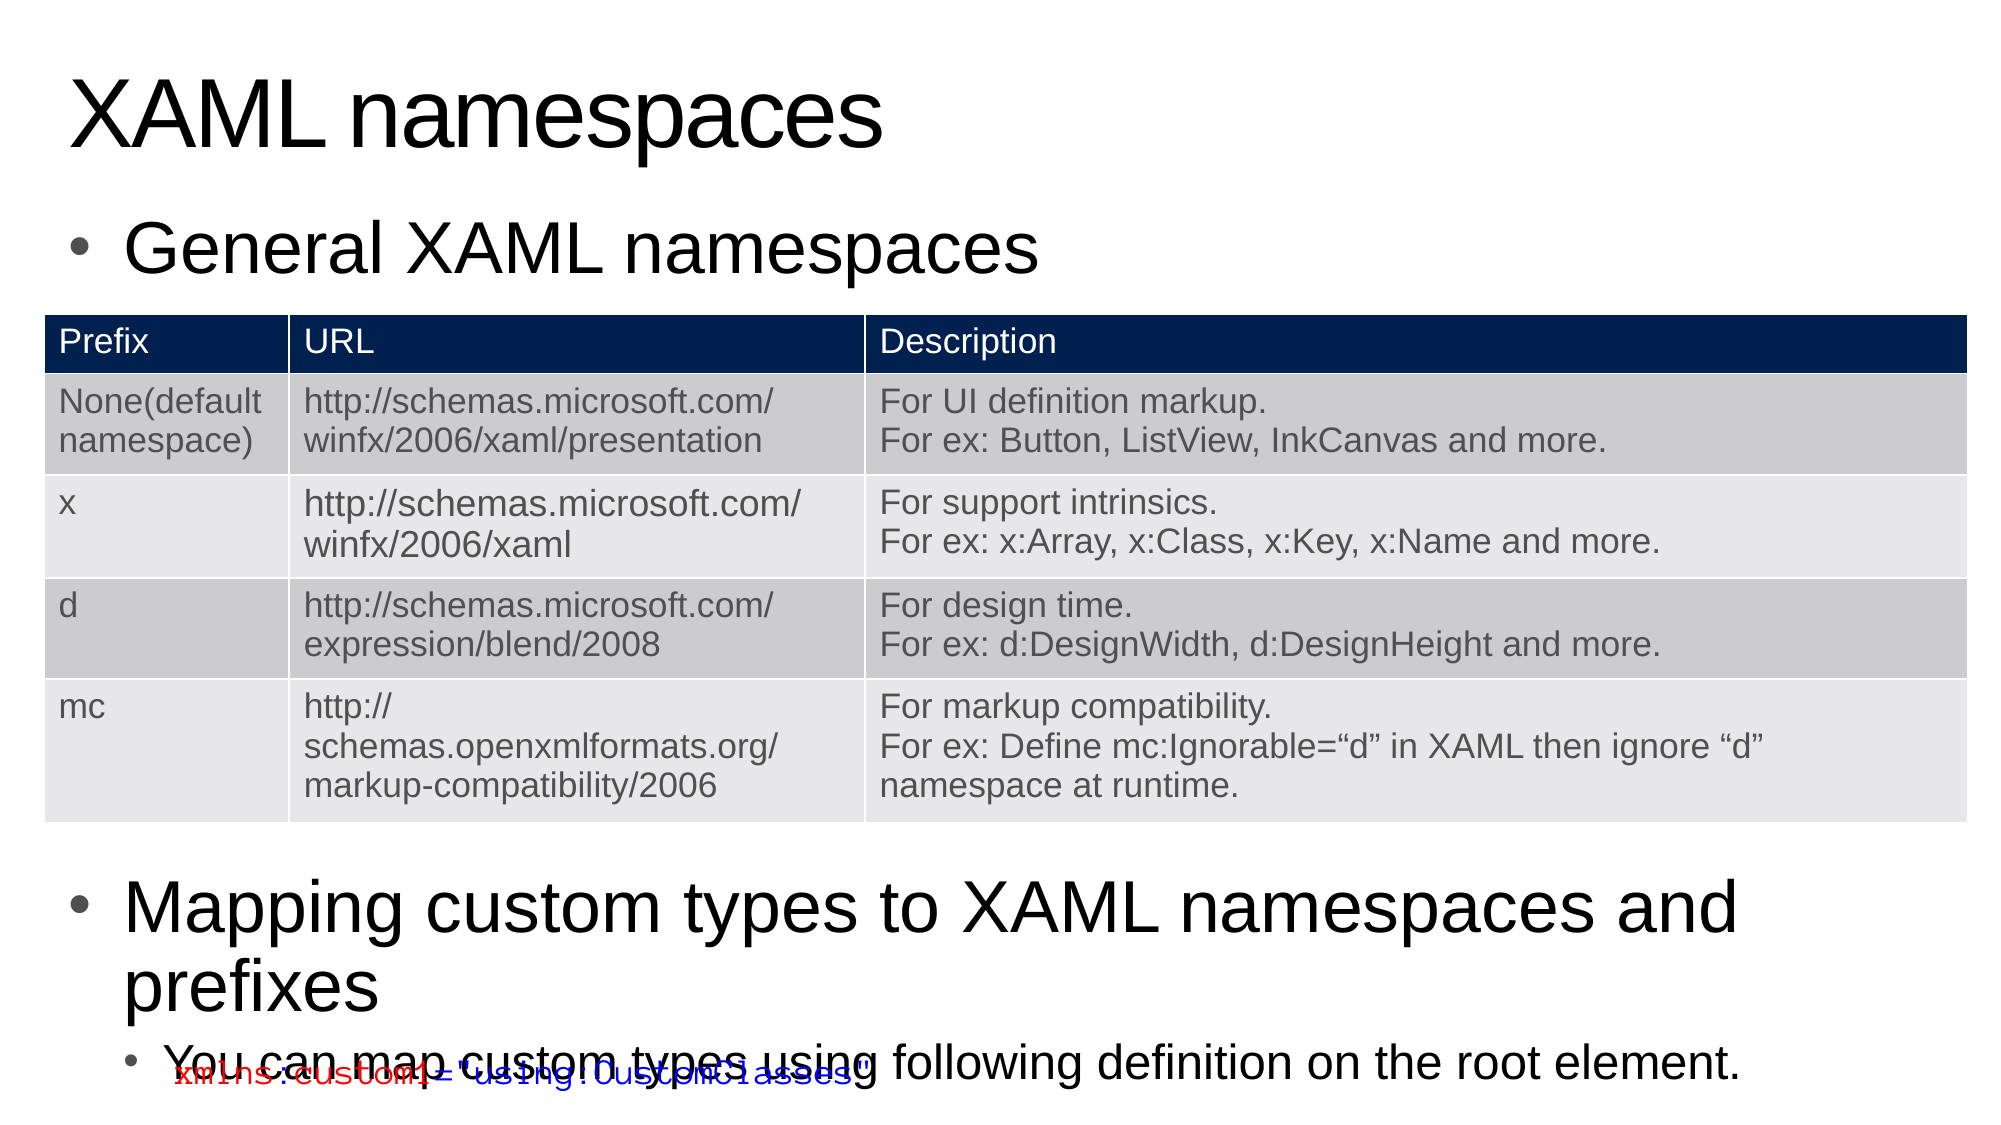

# XAML namespaces
General XAML namespaces

Mapping custom types to XAML namespaces and prefixes
You can map custom types using following definition on the root element.
| Prefix | URL | Description |
| --- | --- | --- |
| None(default namespace) | http://schemas.microsoft.com/winfx/2006/xaml/presentation | For UI definition markup. For ex: Button, ListView, InkCanvas and more. |
| x | http://schemas.microsoft.com/winfx/2006/xaml | For support intrinsics. For ex: x:Array, x:Class, x:Key, x:Name and more. |
| d | http://schemas.microsoft.com/expression/blend/2008 | For design time. For ex: d:DesignWidth, d:DesignHeight and more. |
| mc | http://schemas.openxmlformats.org/markup-compatibility/2006 | For markup compatibility. For ex: Define mc:Ignorable=“d” in XAML then ignore “d” namespace at runtime. |
xmlns:custom1="using:CustomClasses"